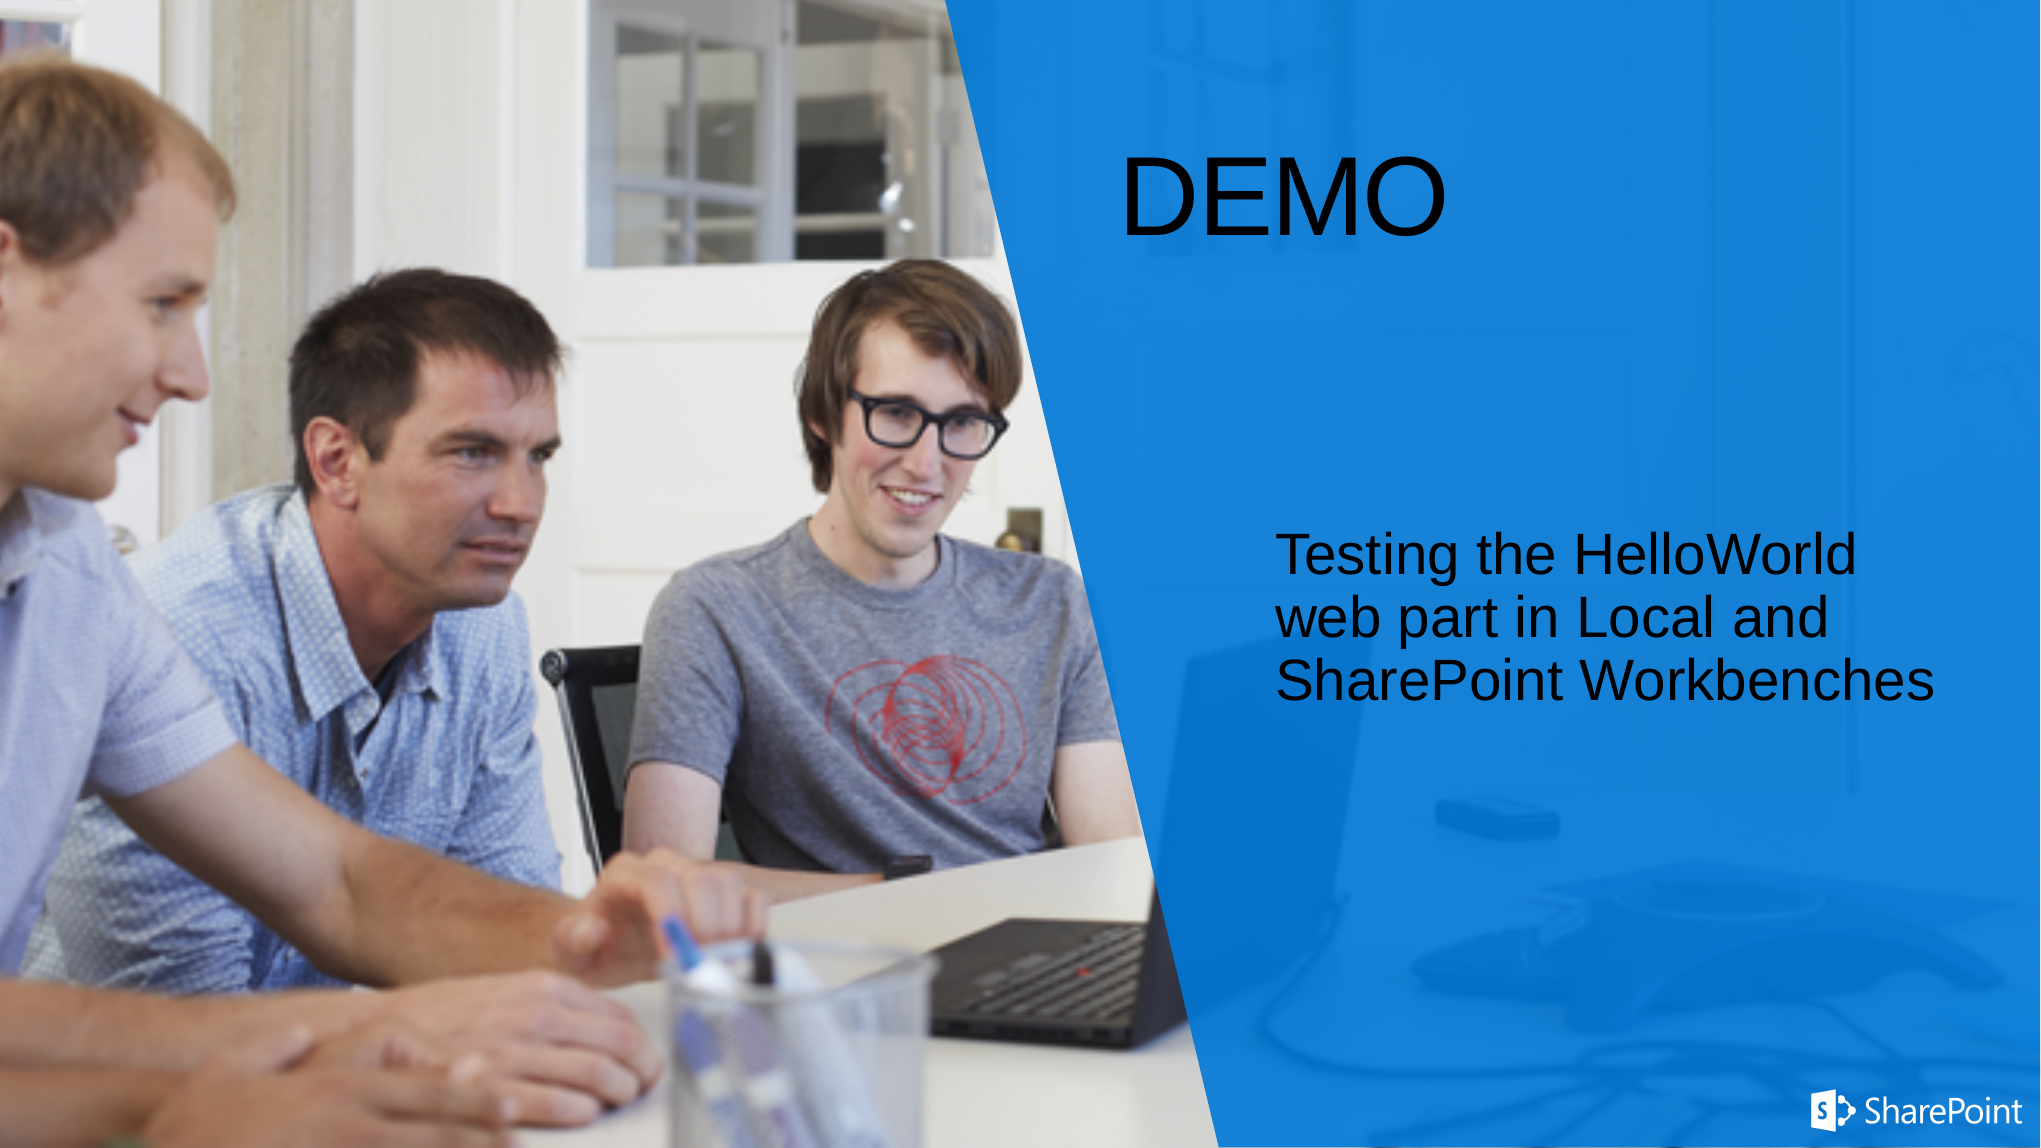

# DEMO
Testing the HelloWorld web part in Local and SharePoint Workbenches